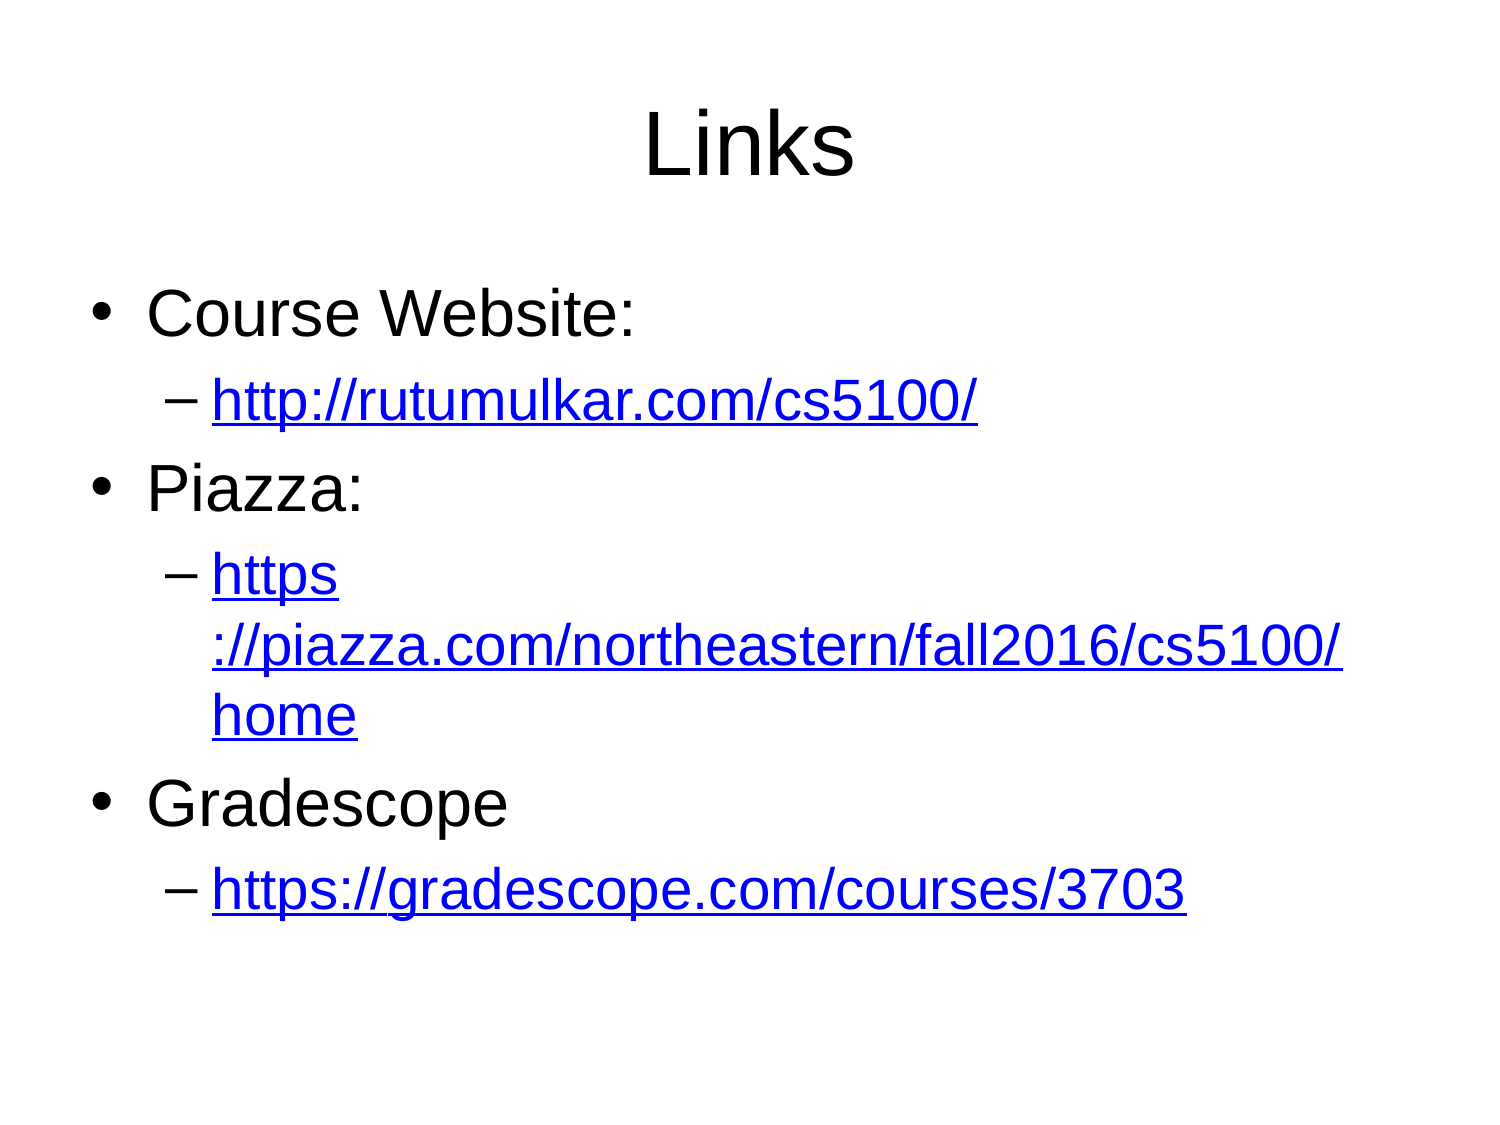

# Links
Course Website:
http://rutumulkar.com/cs5100/
Piazza:
https://piazza.com/northeastern/fall2016/cs5100/home
Gradescope
https://gradescope.com/courses/3703